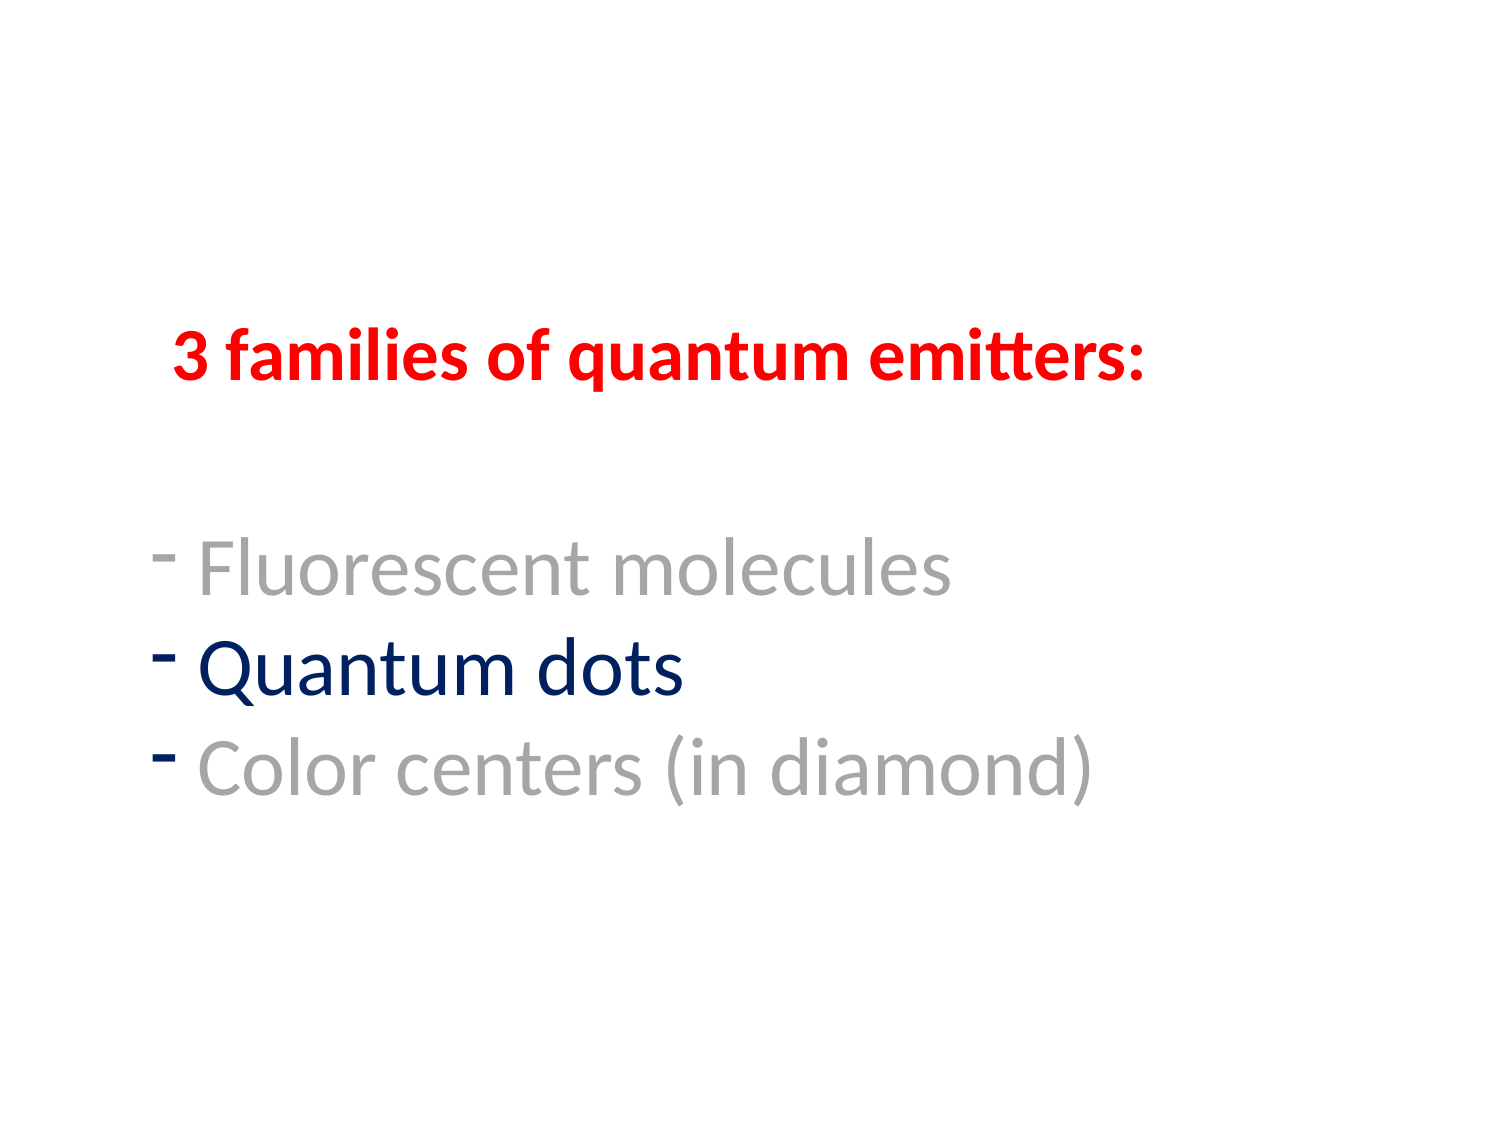

3 families of quantum emitters:
 Fluorescent molecules
 Quantum dots
 Color centers (in diamond)